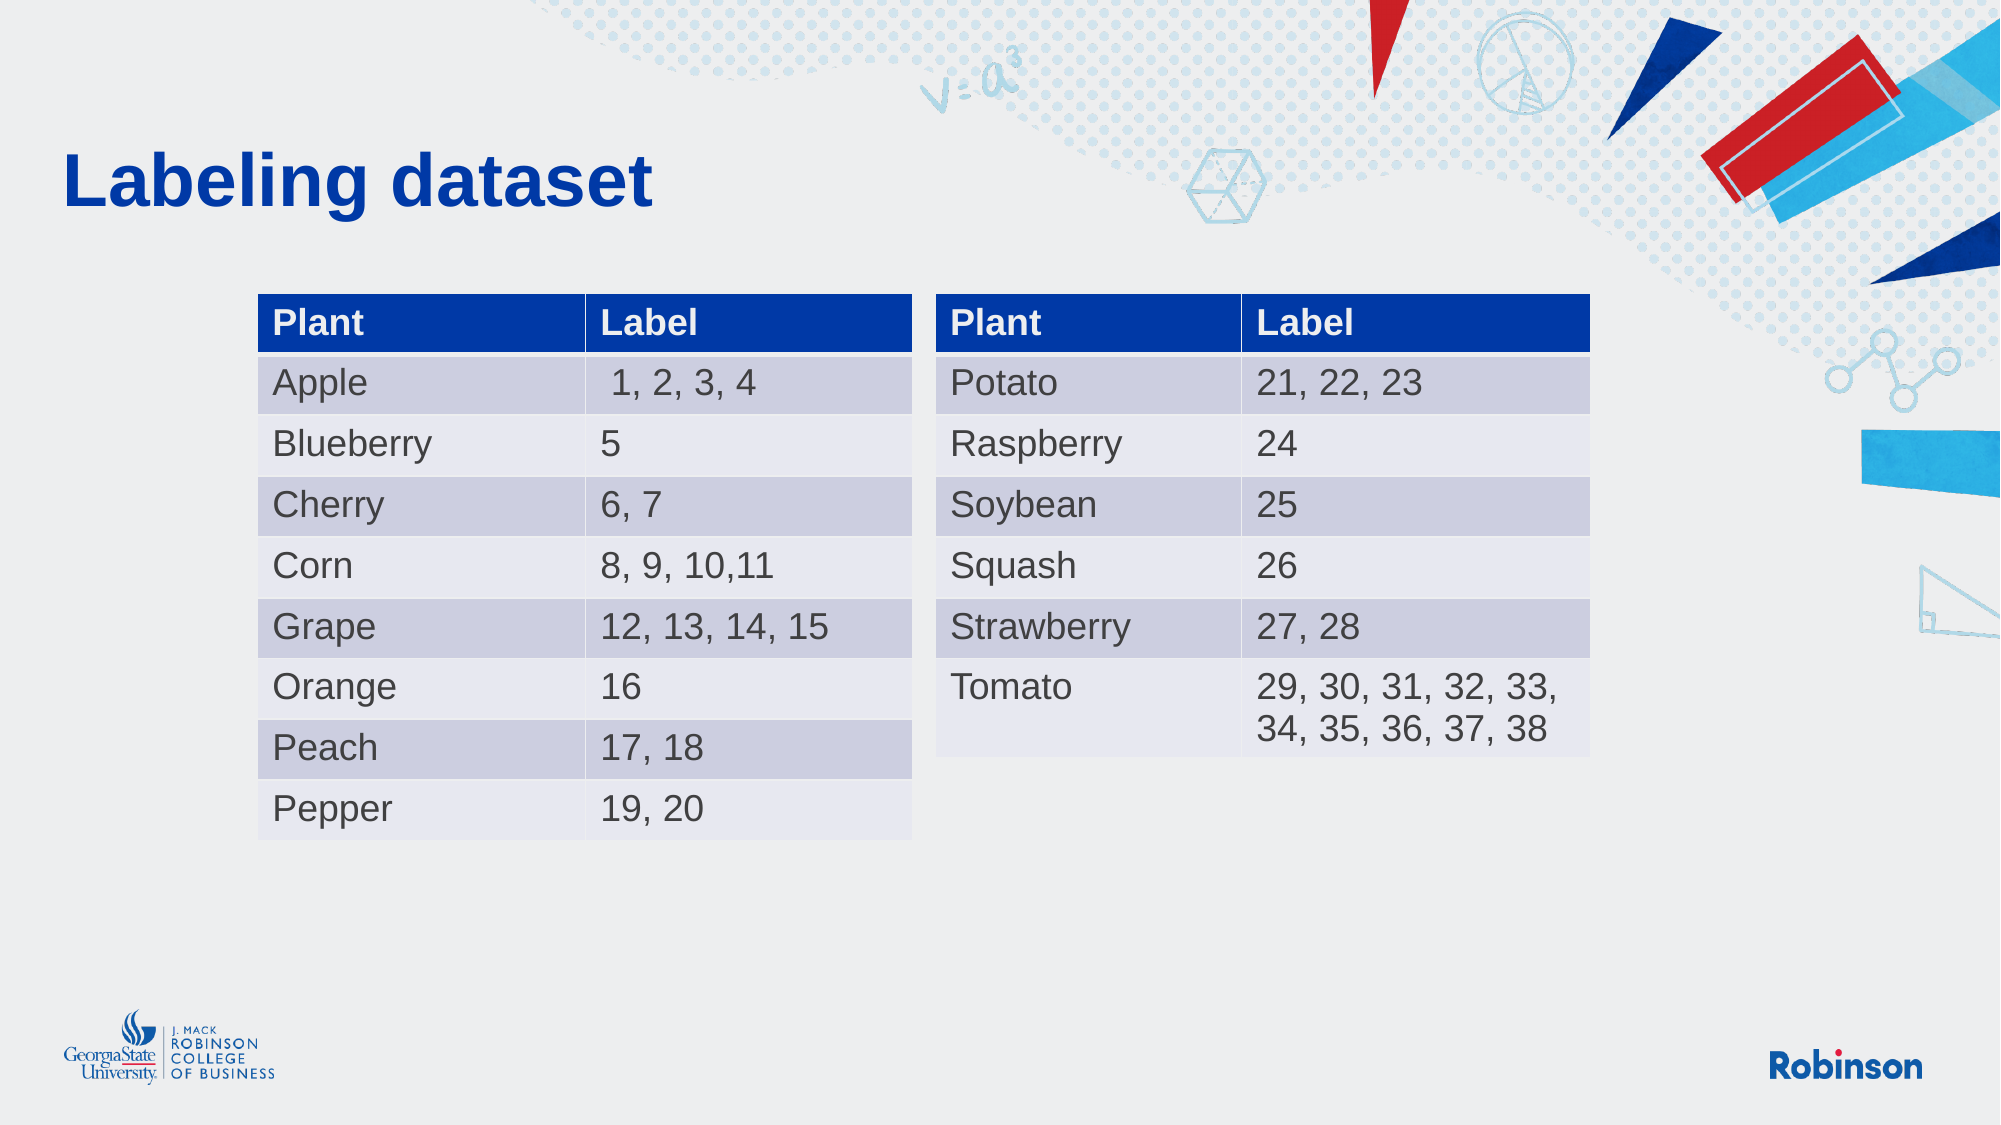

# Labeling dataset
| Plant | Label |
| --- | --- |
| Apple | 1, 2, 3, 4 |
| Blueberry | 5 |
| Cherry | 6, 7 |
| Corn | 8, 9, 10,11 |
| Grape | 12, 13, 14, 15 |
| Orange | 16 |
| Peach | 17, 18 |
| Pepper | 19, 20 |
| Plant | Label |
| --- | --- |
| Potato | 21, 22, 23 |
| Raspberry | 24 |
| Soybean | 25 |
| Squash | 26 |
| Strawberry | 27, 28 |
| Tomato | 29, 30, 31, 32, 33, 34, 35, 36, 37, 38 |